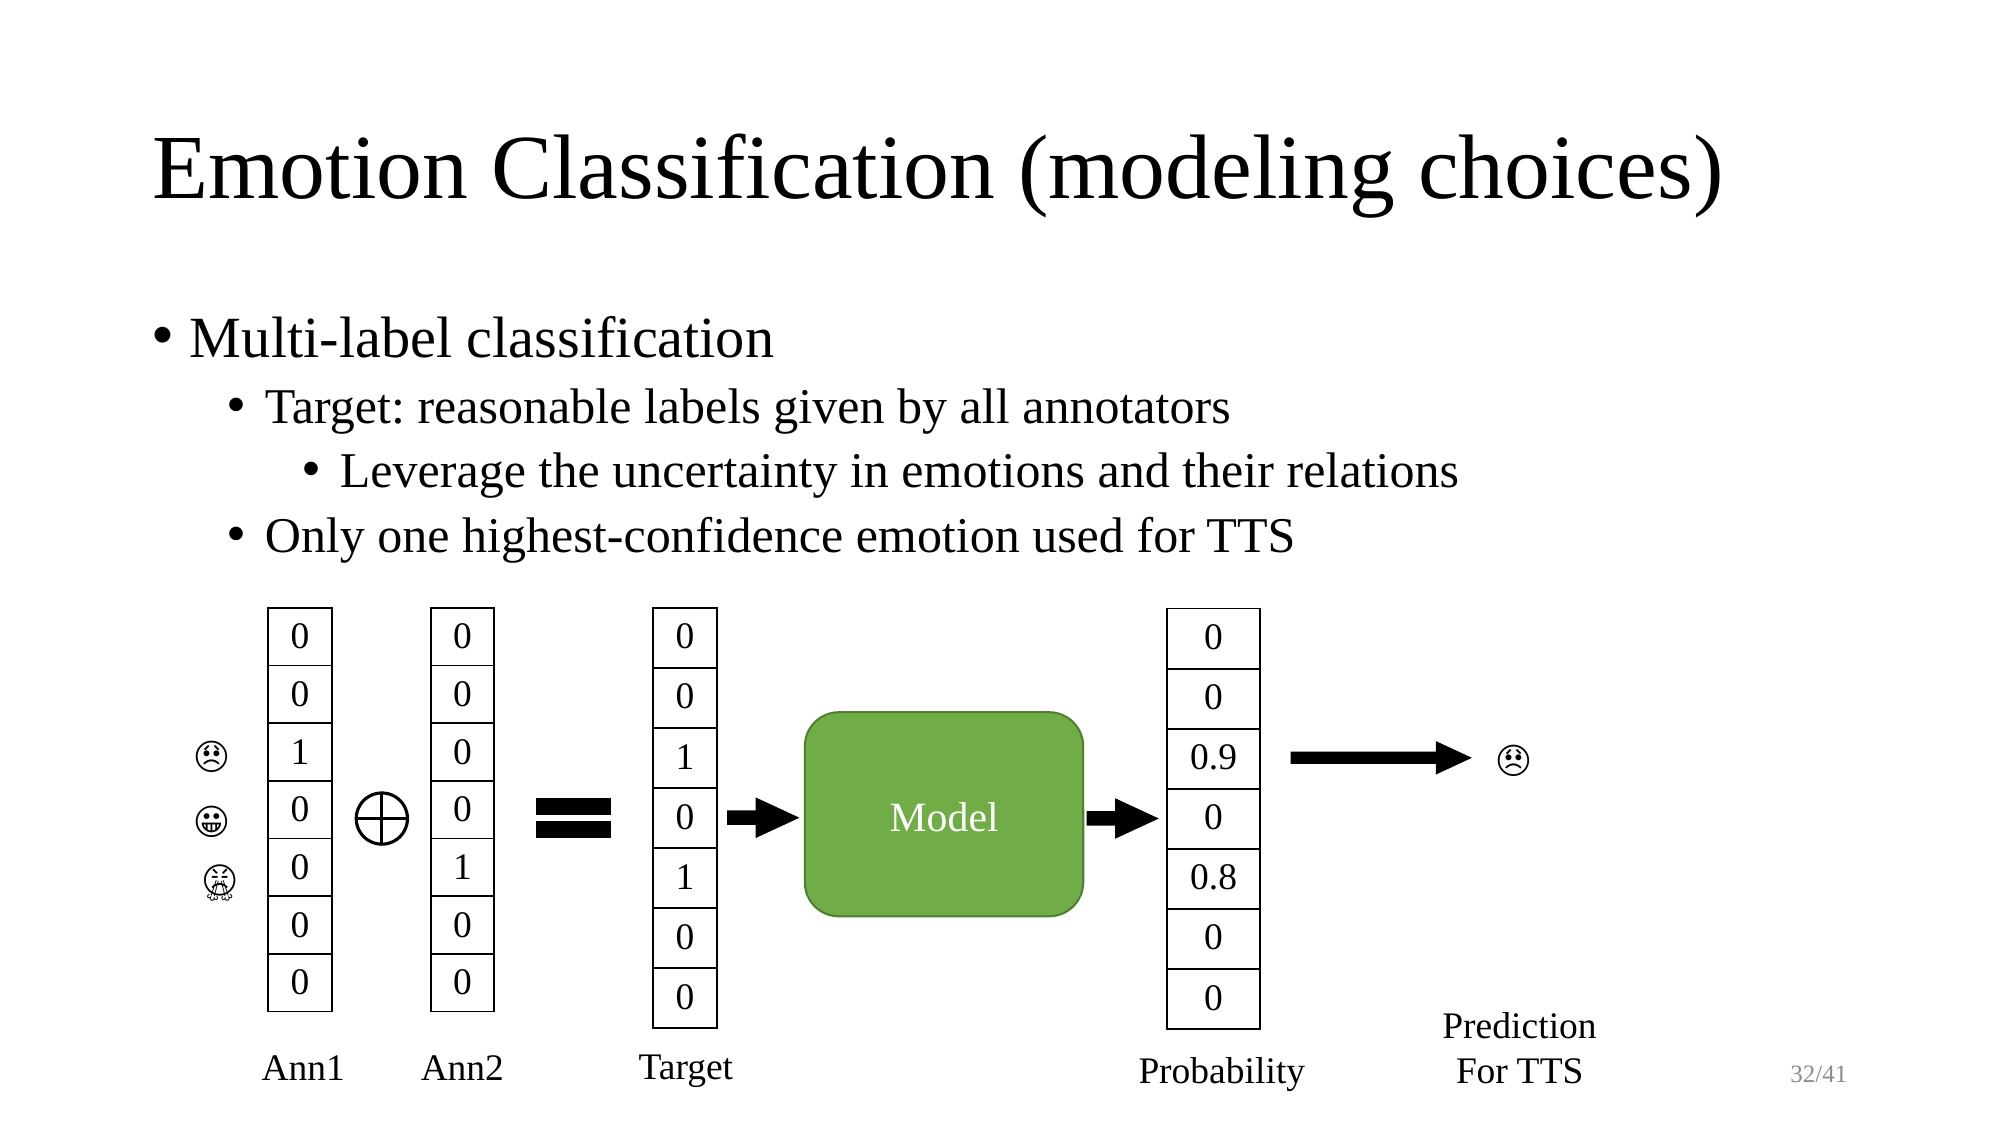

# Emotion Classification (modeling choices)
Multi-label classification
Target: reasonable labels given by all annotators
Leverage the uncertainty in emotions and their relations
Only one highest-confidence emotion used for TTS
| 0 |
| --- |
| 0 |
| 1 |
| 0 |
| 0 |
| 0 |
| 0 |
| 0 |
| --- |
| 0 |
| 0 |
| 0 |
| 1 |
| 0 |
| 0 |
| 0 |
| --- |
| 0 |
| 1 |
| 0 |
| 1 |
| 0 |
| 0 |
| 0 |
| --- |
| 0 |
| 0.9 |
| 0 |
| 0.8 |
| 0 |
| 0 |
Model
😞
😞

😀

😤
Prediction
For TTS
Target
Ann1
Ann2
Probability
32/41